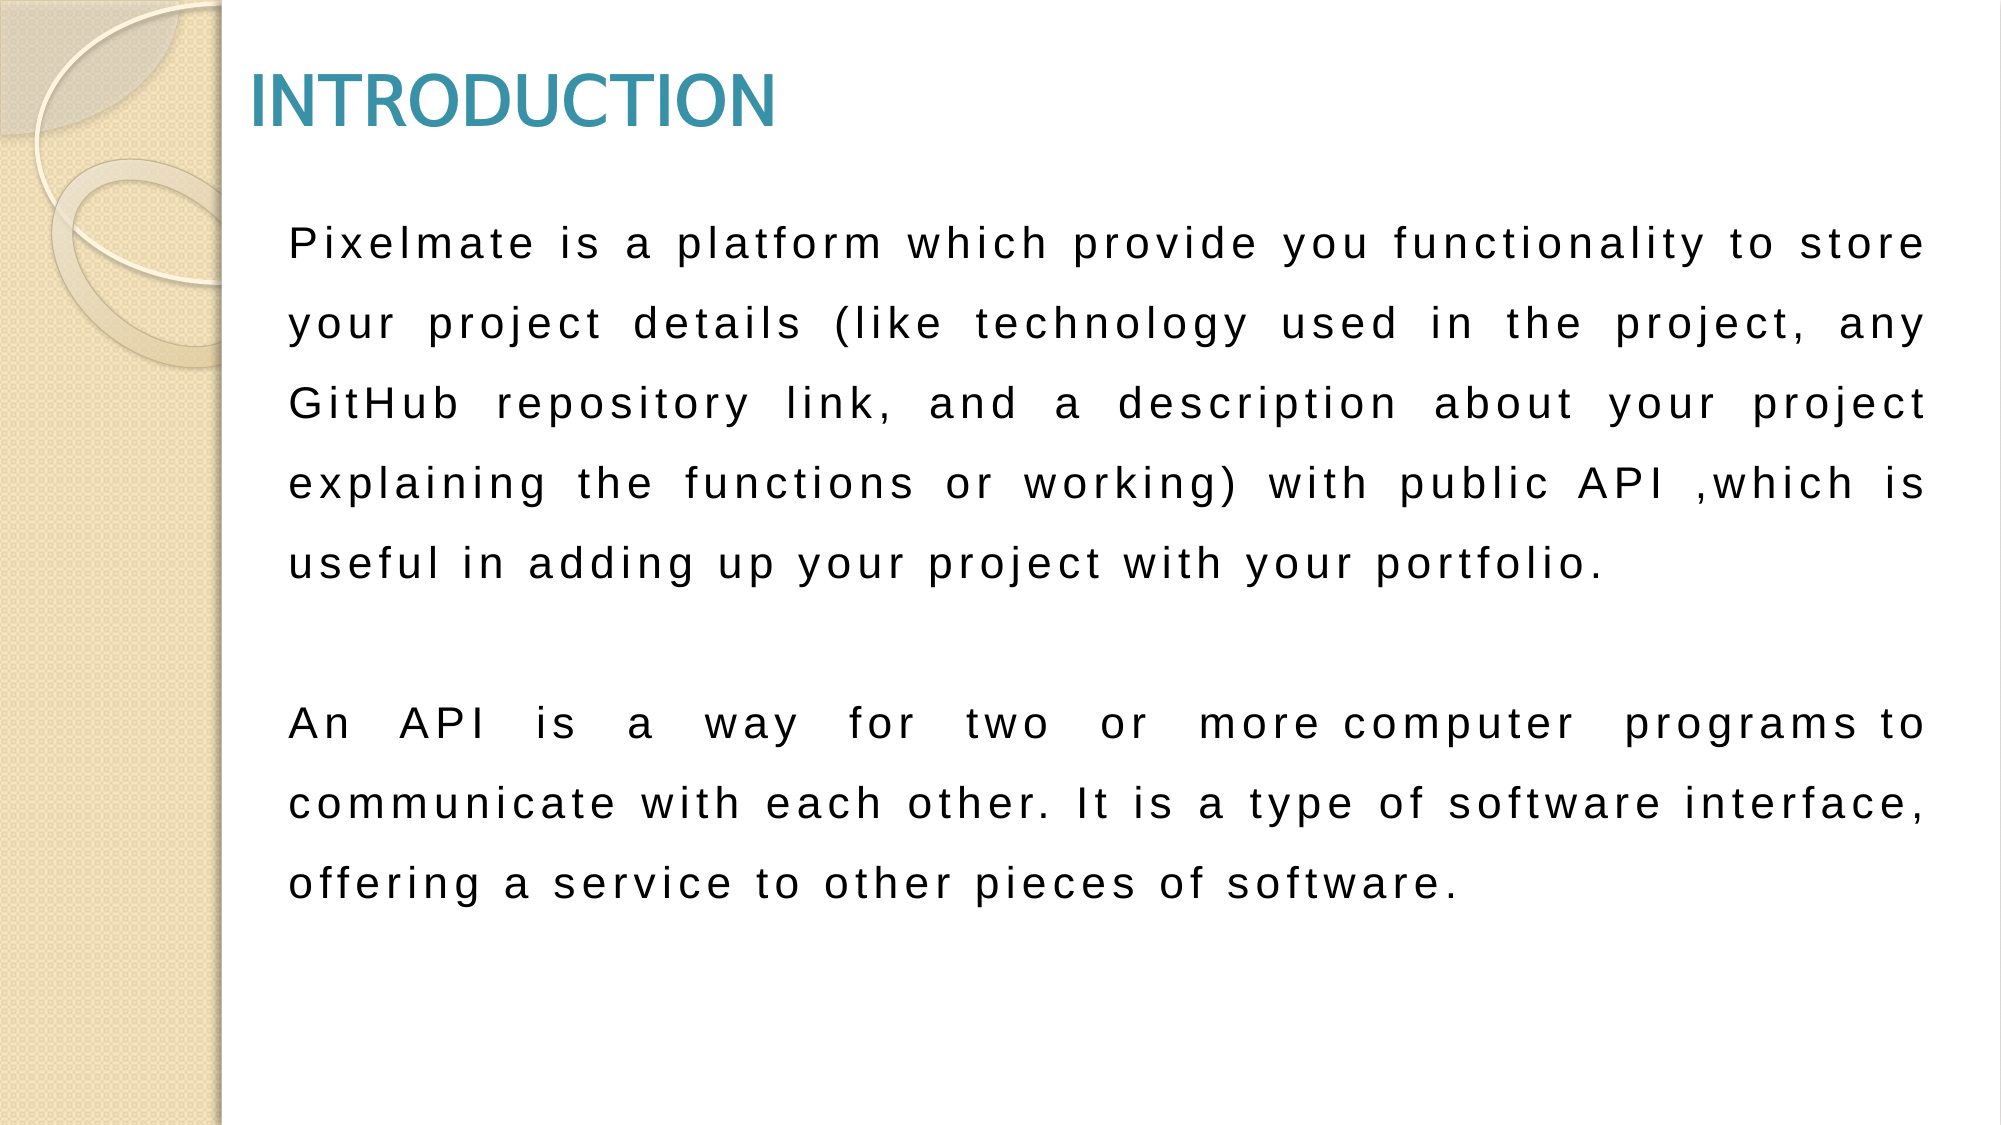

INTRODUCTION
Pixelmate is a platform which provide you functionality to store your project details (like technology used in the project, any GitHub repository link, and a description about your project explaining the functions or working) with public API ,which is useful in adding up your project with your portfolio.

An API is a way for two or more computer programs to communicate with each other. It is a type of software interface, offering a service to other pieces of software.